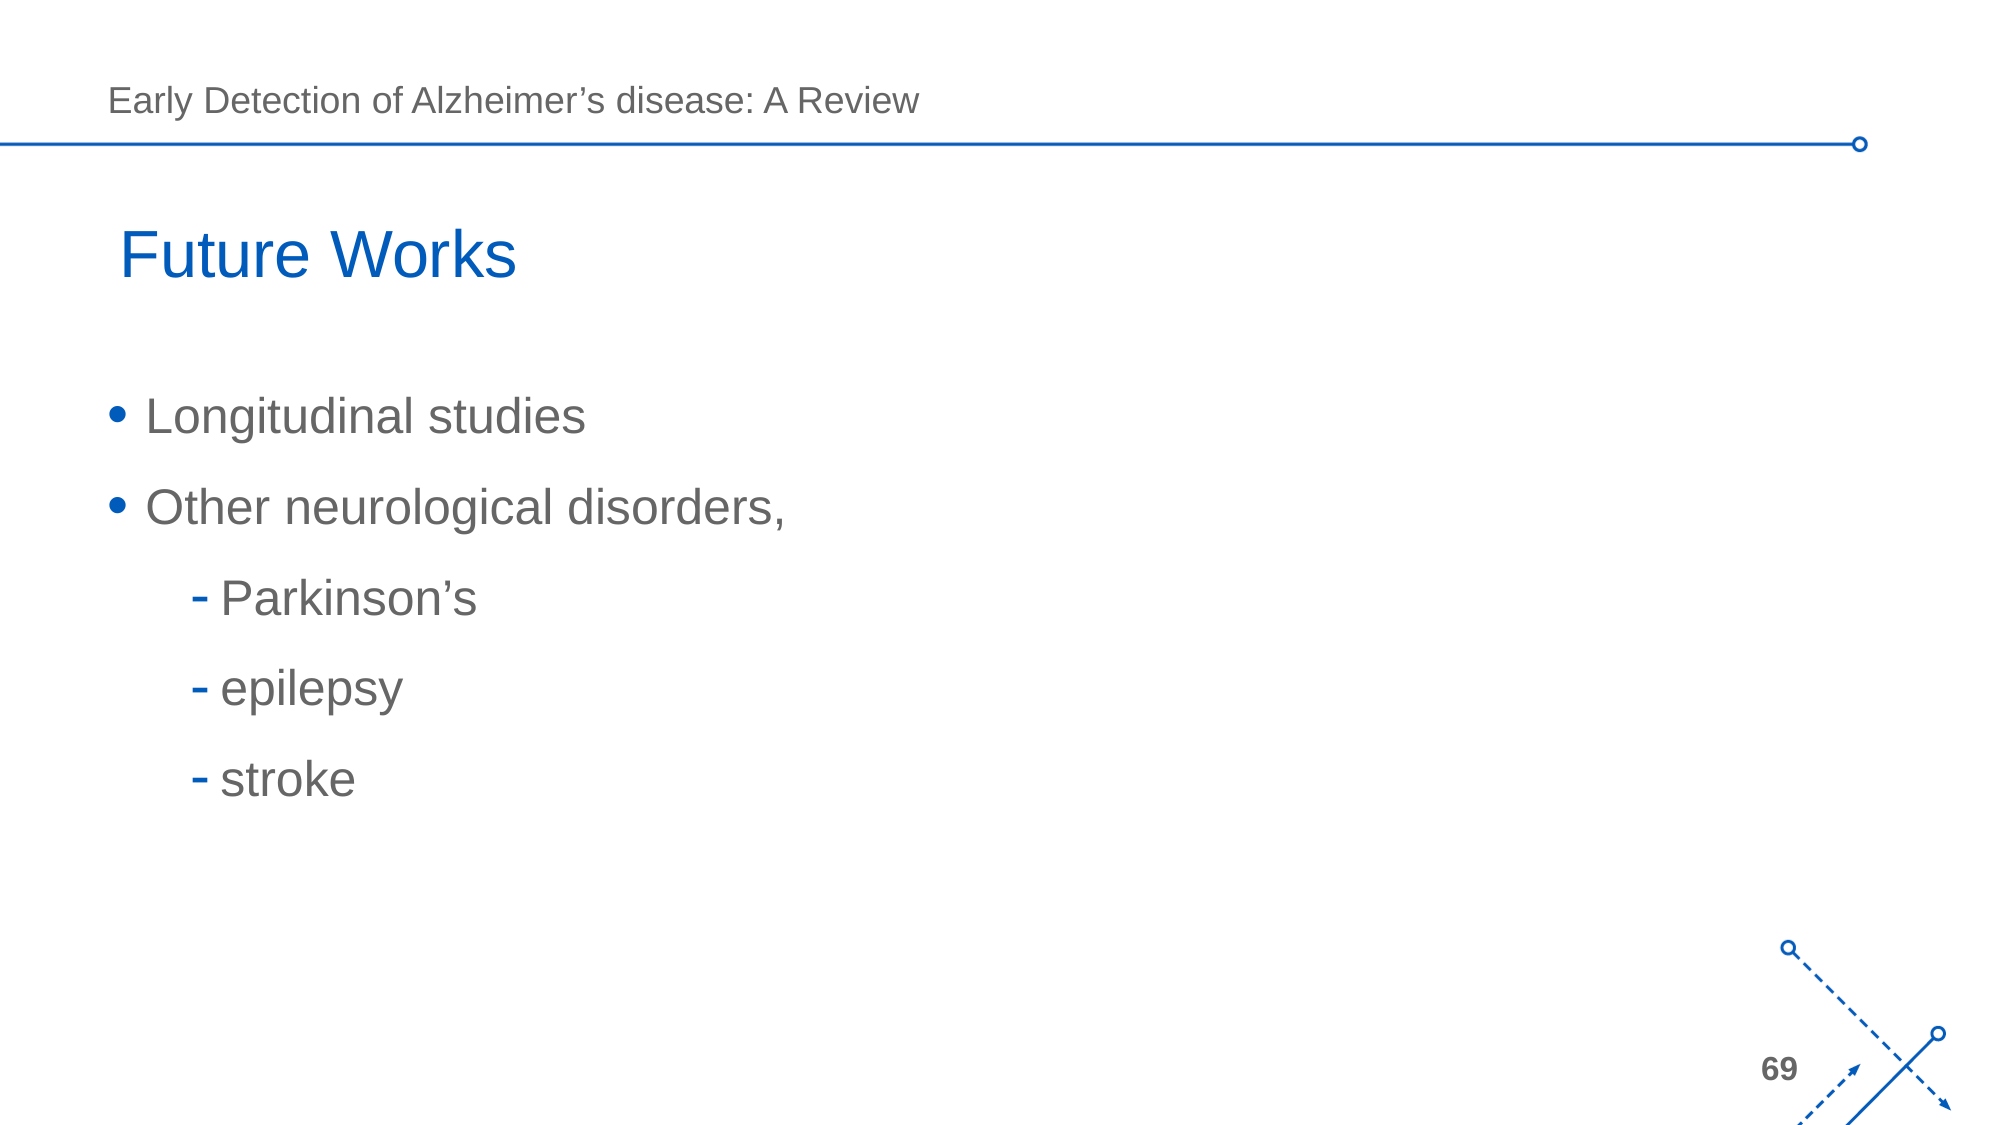

# Future Works
Longitudinal studies
Other neurological disorders,
Parkinson’s
epilepsy
stroke